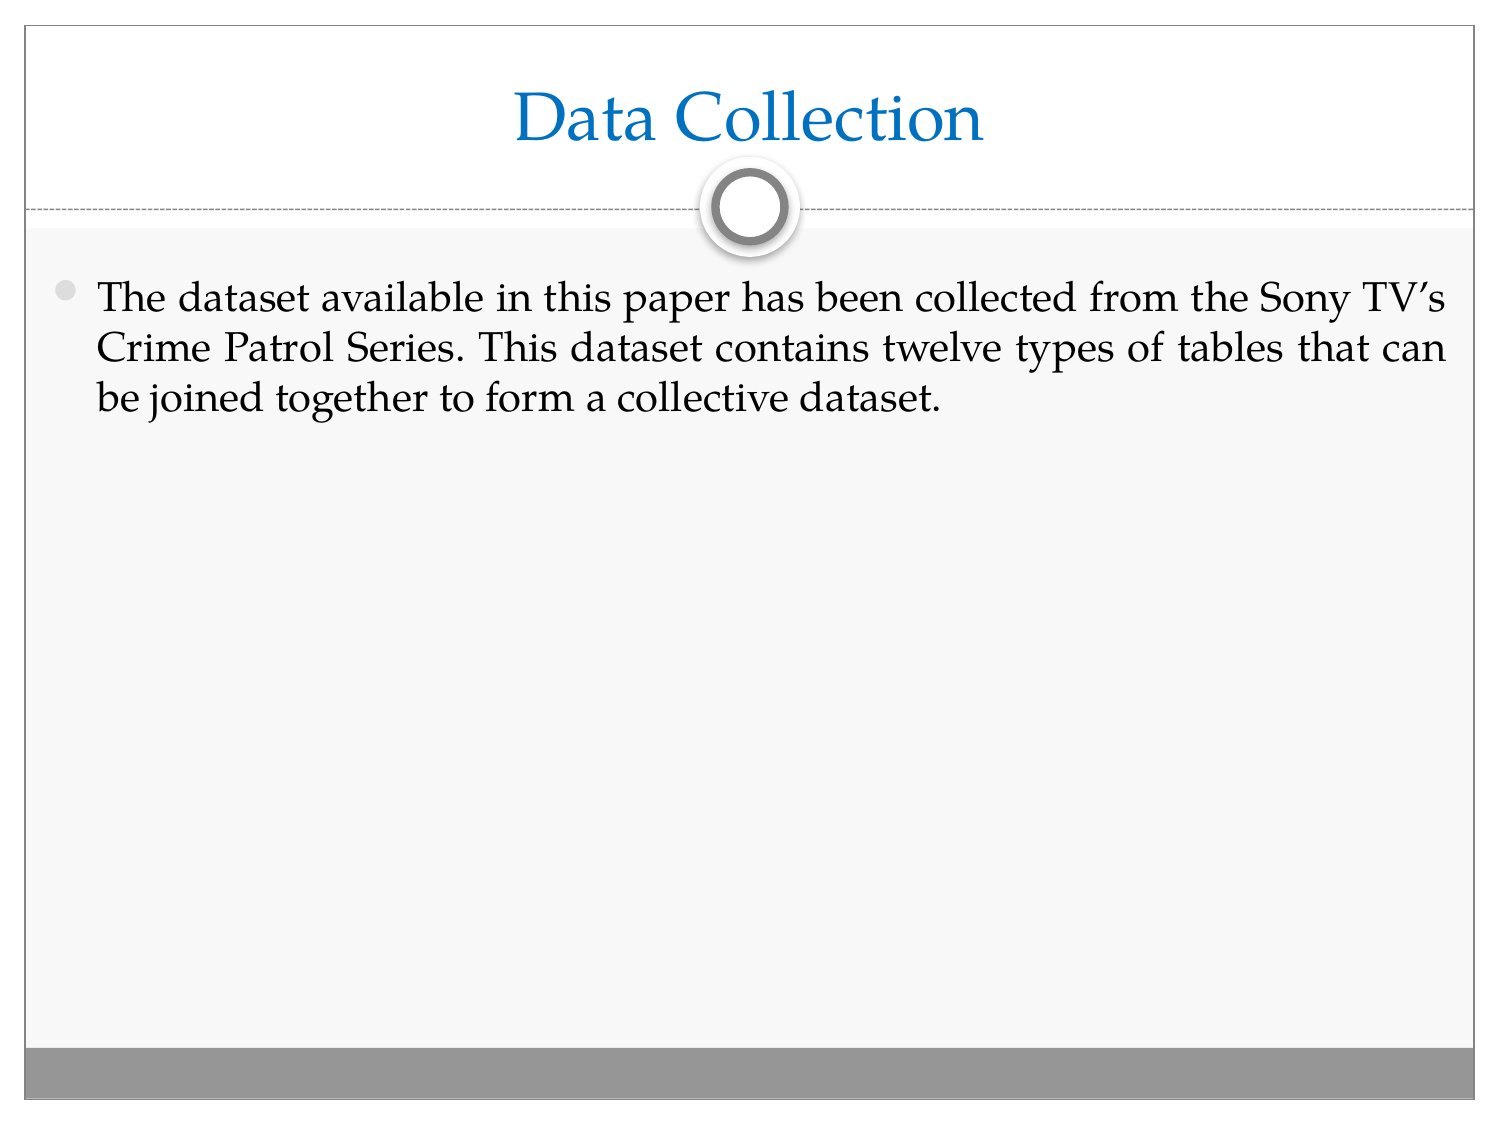

# Data Collection
The dataset available in this paper has been collected from the Sony TV’s Crime Patrol Series. This dataset contains twelve types of tables that can be joined together to form a collective dataset.